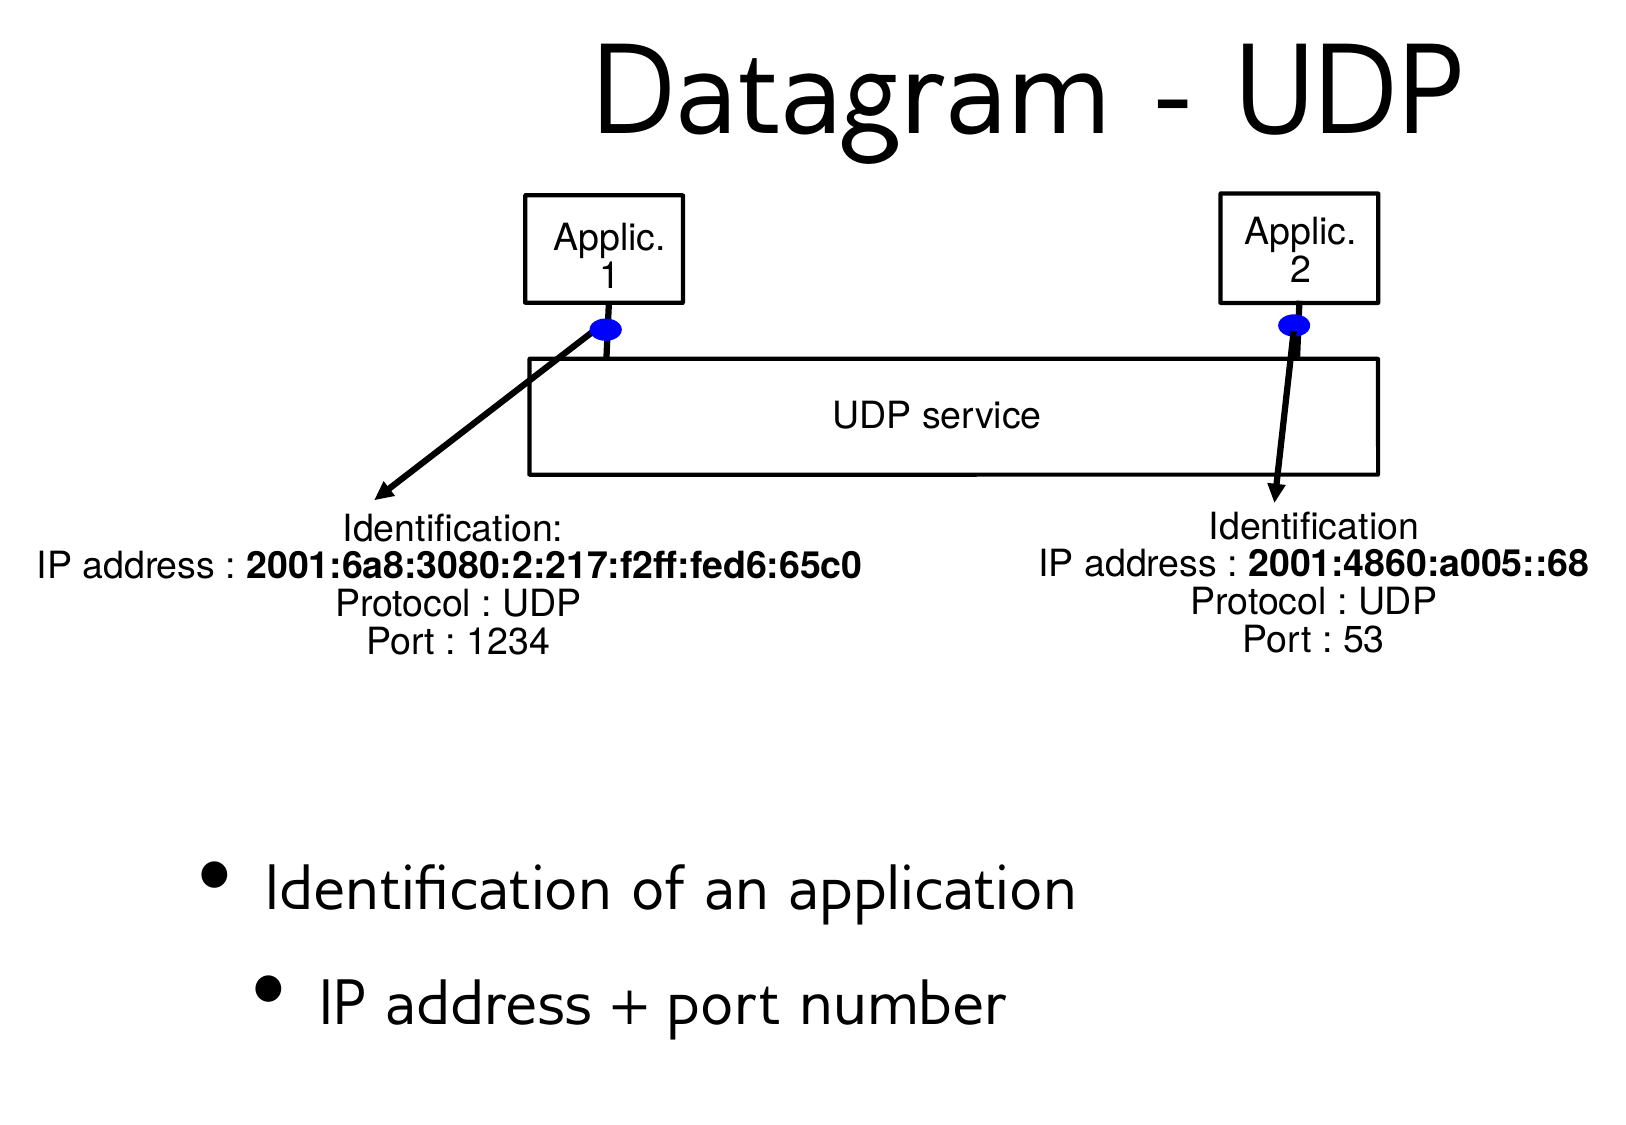

# Datagram - UDP

Applic.
2
Applic.
1

UDP service
Identification
IP address : 2001:4860:a005::68
Protocol : UDP
Port : 53
Identification:
IP address : 2001:6a8:3080:2:217:f2ff:fed6:65c0
Protocol : UDP
Port : 1234
Identification of an application
IP address + port number